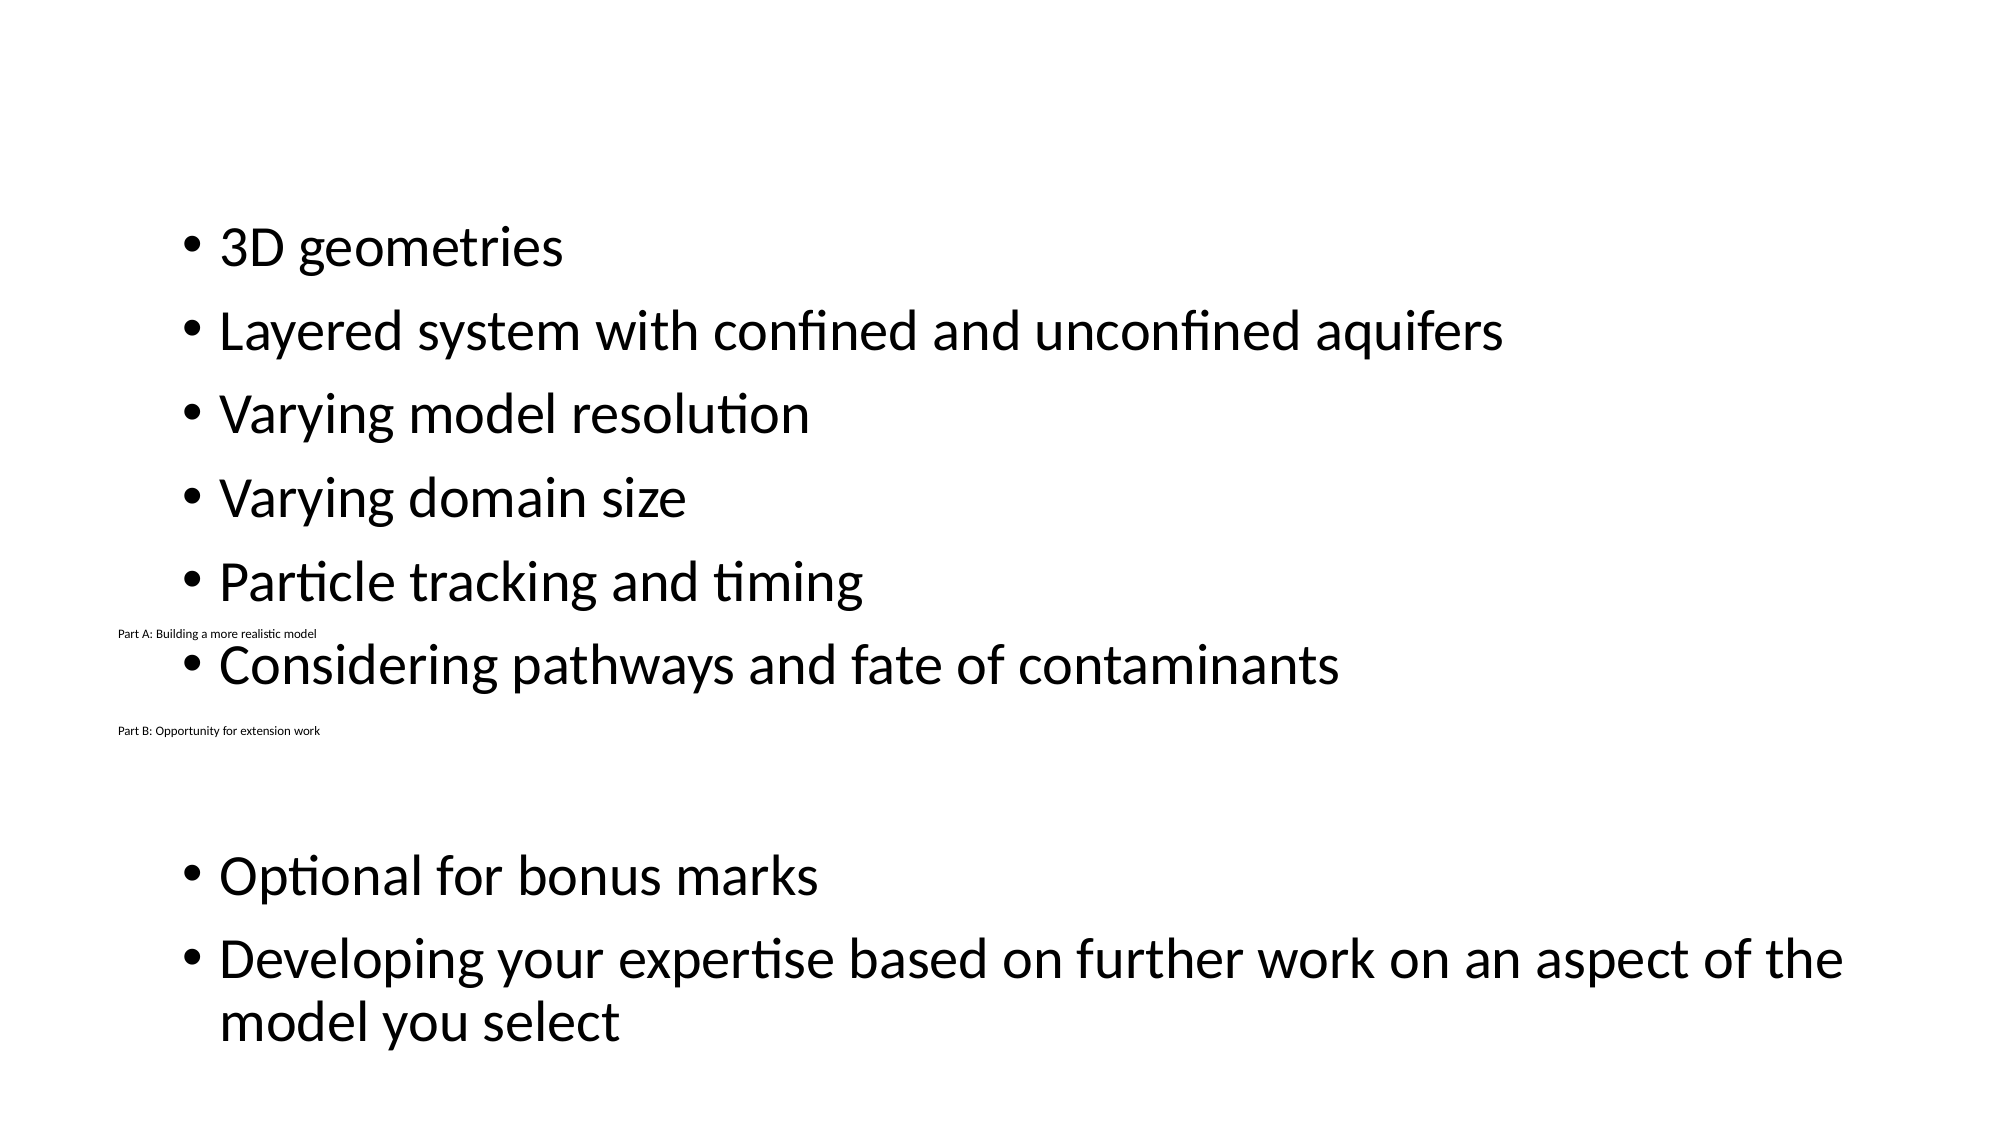

3D geometries
Layered system with confined and unconfined aquifers
Varying model resolution
Varying domain size
Particle tracking and timing
Considering pathways and fate of contaminants

Optional for bonus marks
Developing your expertise based on further work on an aspect of the model you select

# Part A: Building a more realistic model Part B:P Part B: Opportunity for extension work